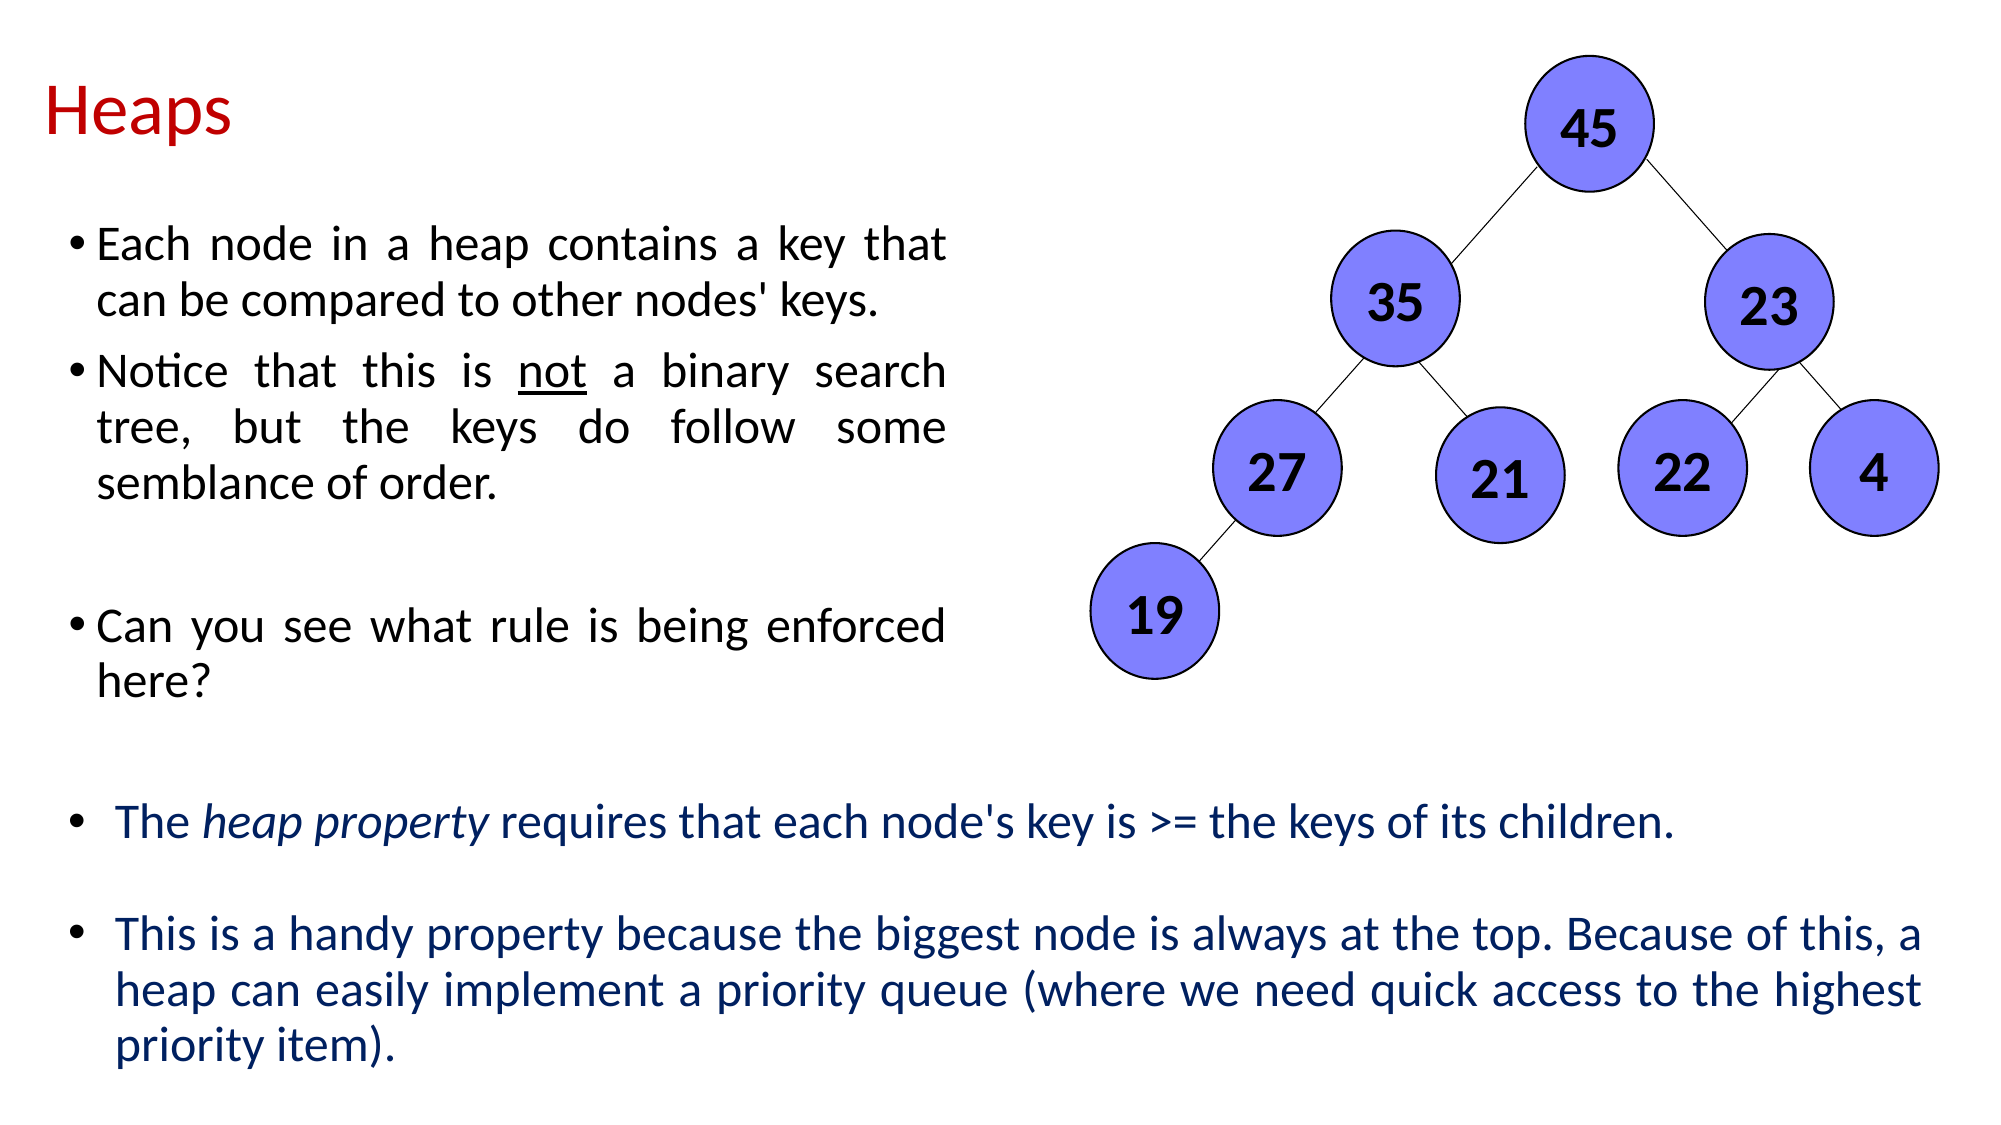

# Heaps
45

35
23

27
22
21

4

19
Each node in a heap contains a key that can be compared to other nodes' keys.
Notice that this is not a binary search tree, but the keys do follow some semblance of order.

Can you see what rule is being enforced here?

The heap property requires that each node's key is >= the keys of its children.

This is a handy property because the biggest node is always at the top. Because of this, a heap can easily implement a priority queue (where we need quick access to the highest priority item).